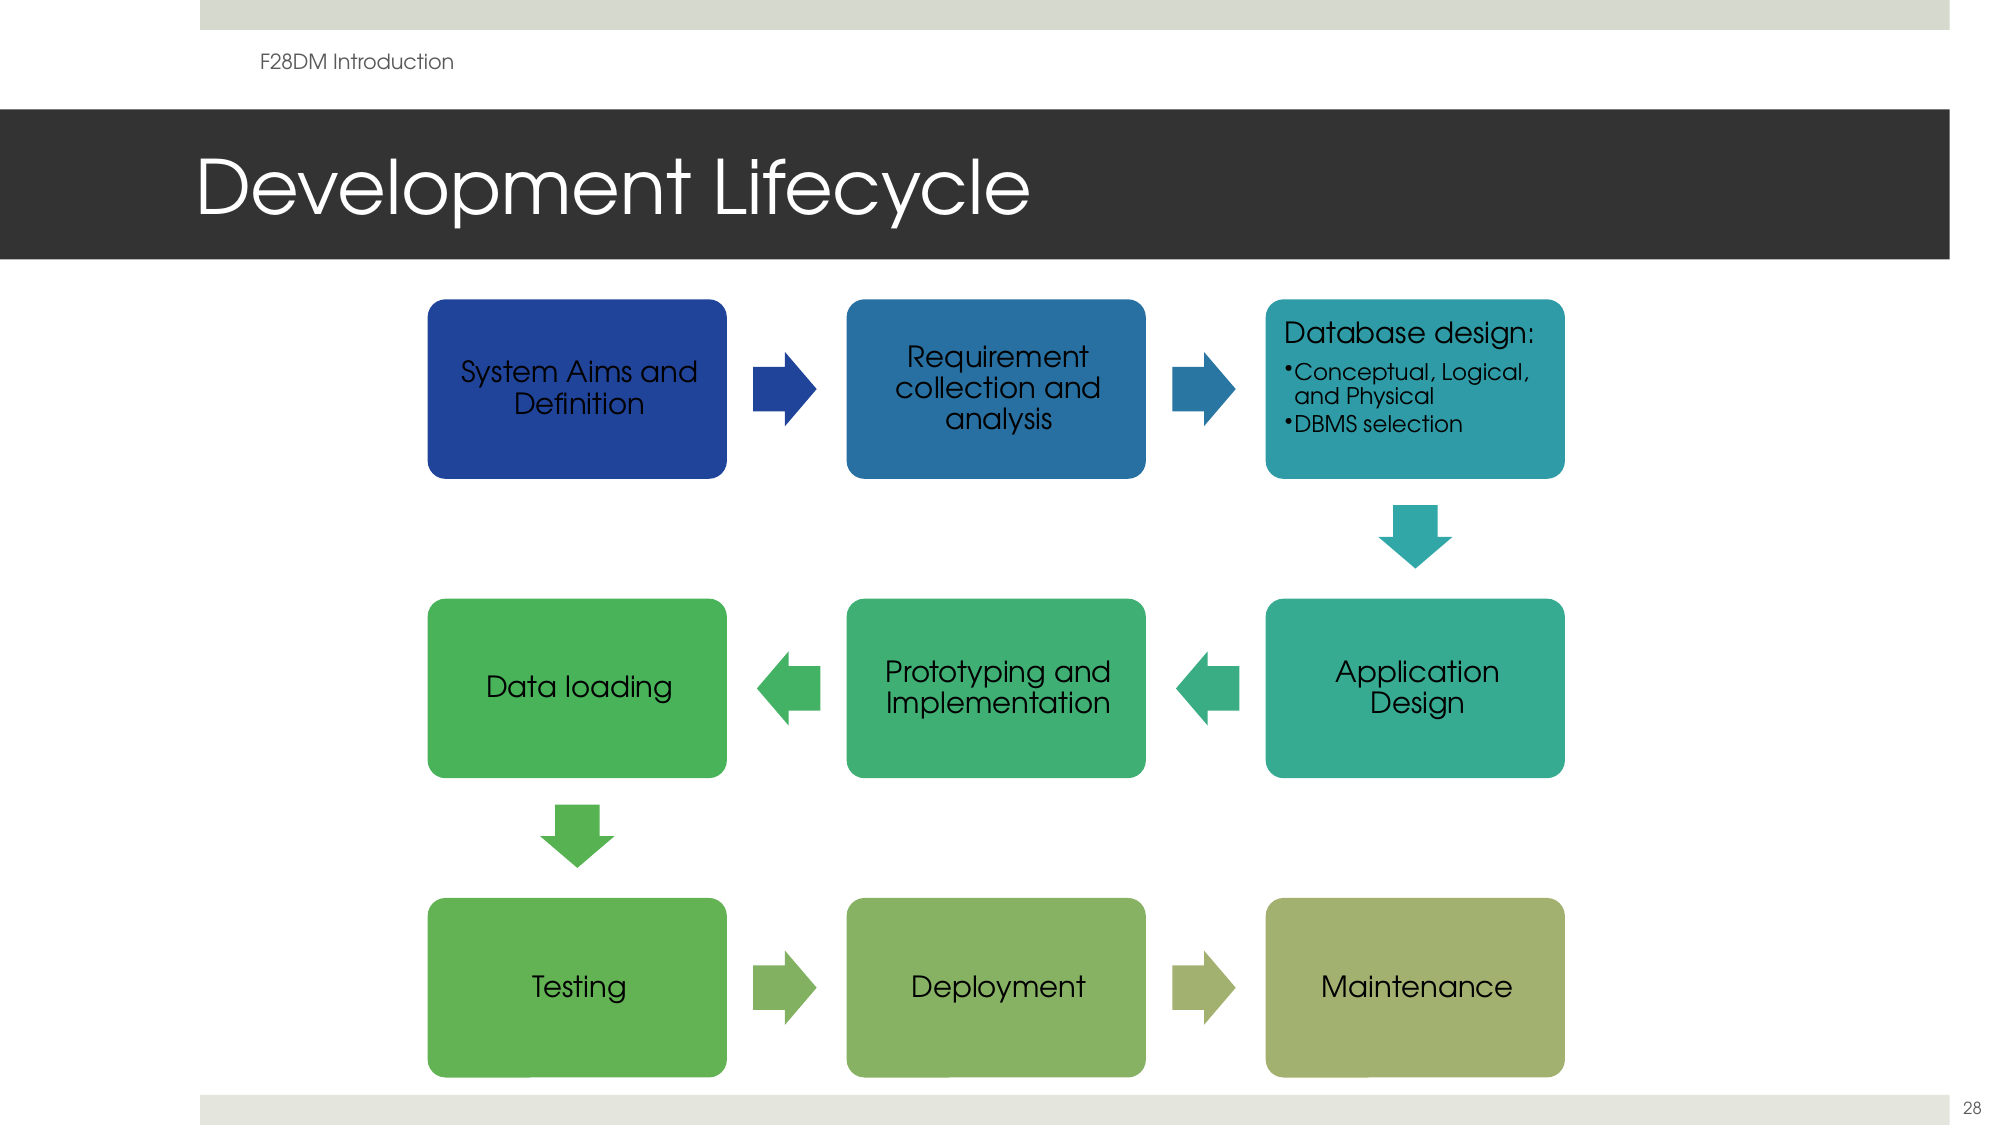

F28DM Introduction

# Development Lifecycle
System Aims and Definition

Requirement collection and analysis

Database design:
Conceptual, Logical, and Physical
DBMS selection

Application Design

Prototyping and Implementation

Data loading

Testing

Deployment

Maintenance
28